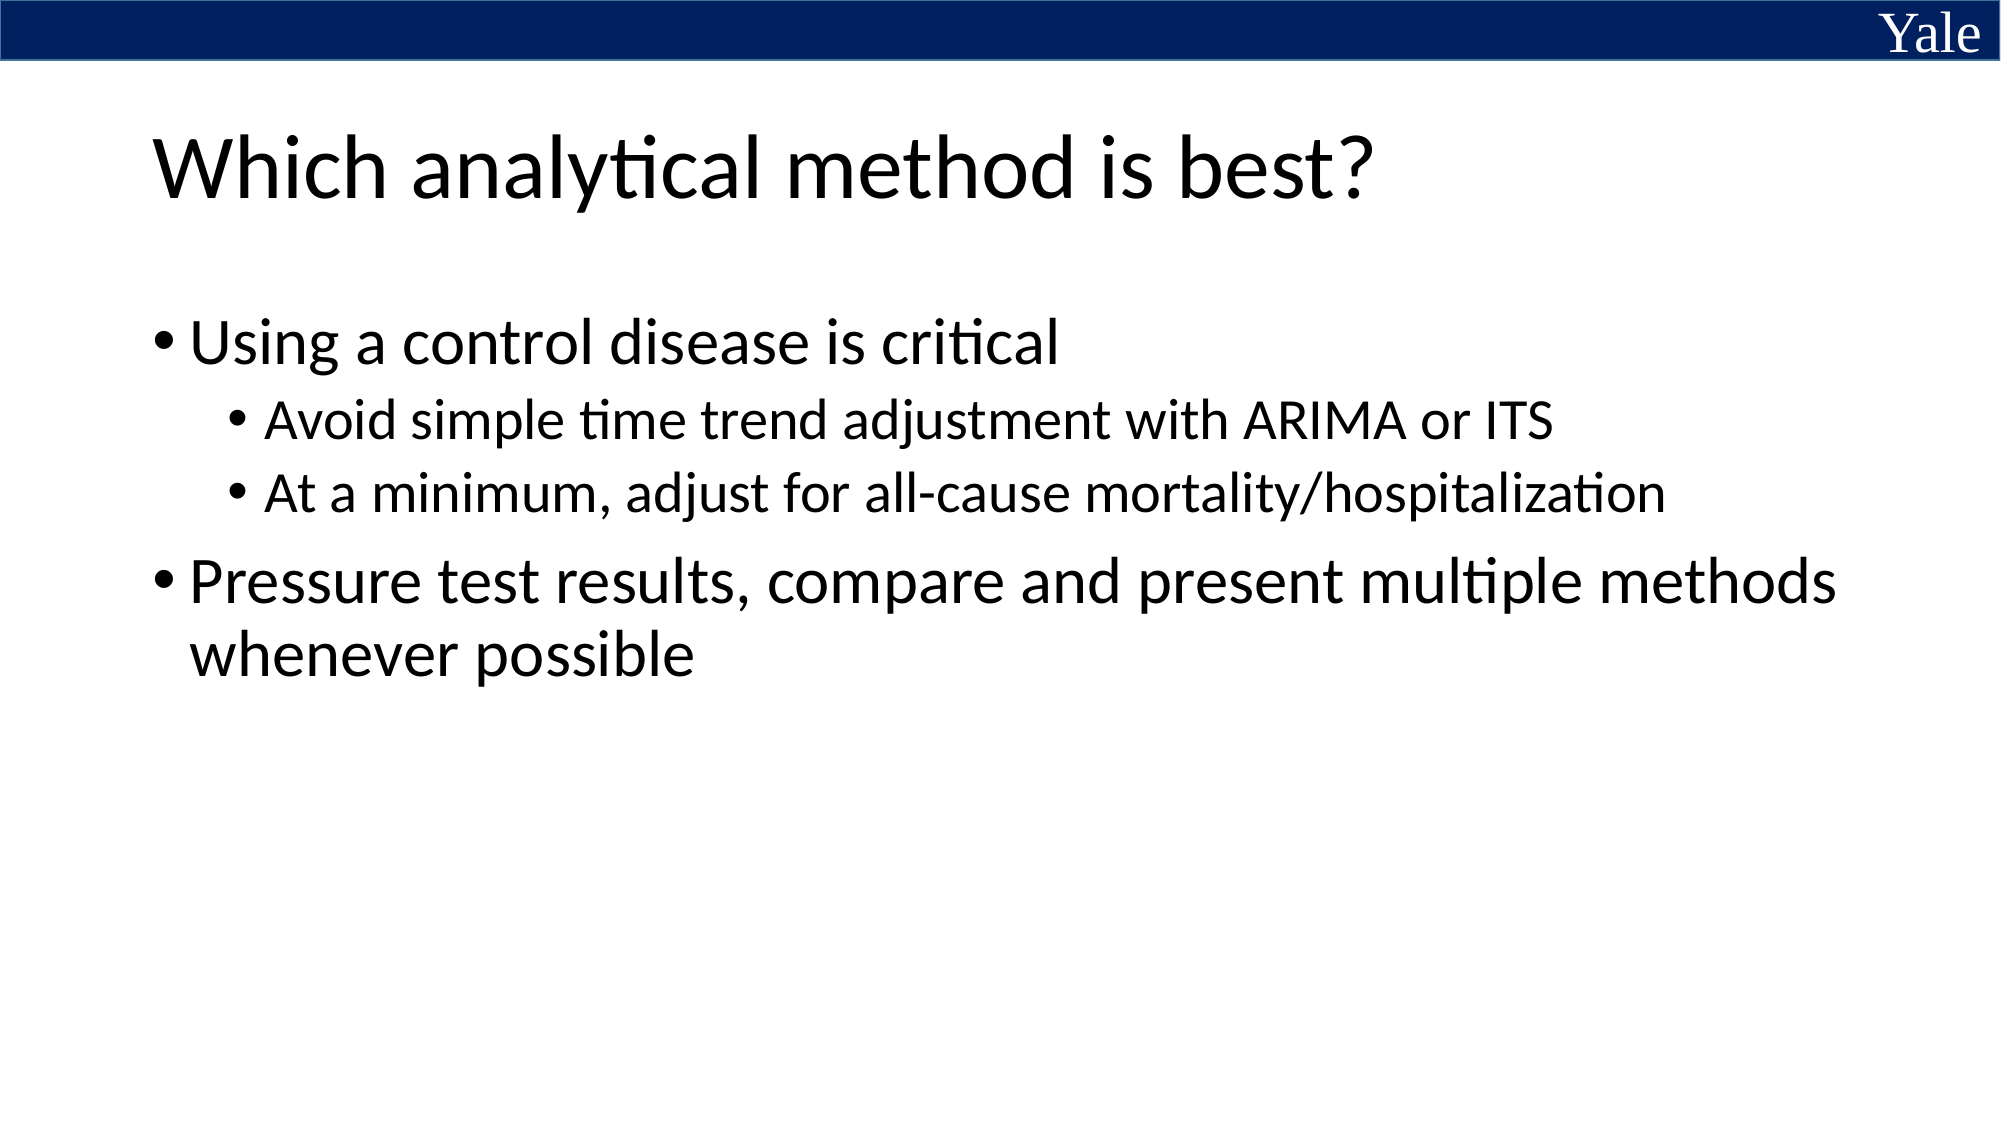

# Which analytical method is best?
Using a control disease is critical
Avoid simple time trend adjustment with ARIMA or ITS
At a minimum, adjust for all-cause mortality/hospitalization
Pressure test results, compare and present multiple methods whenever possible